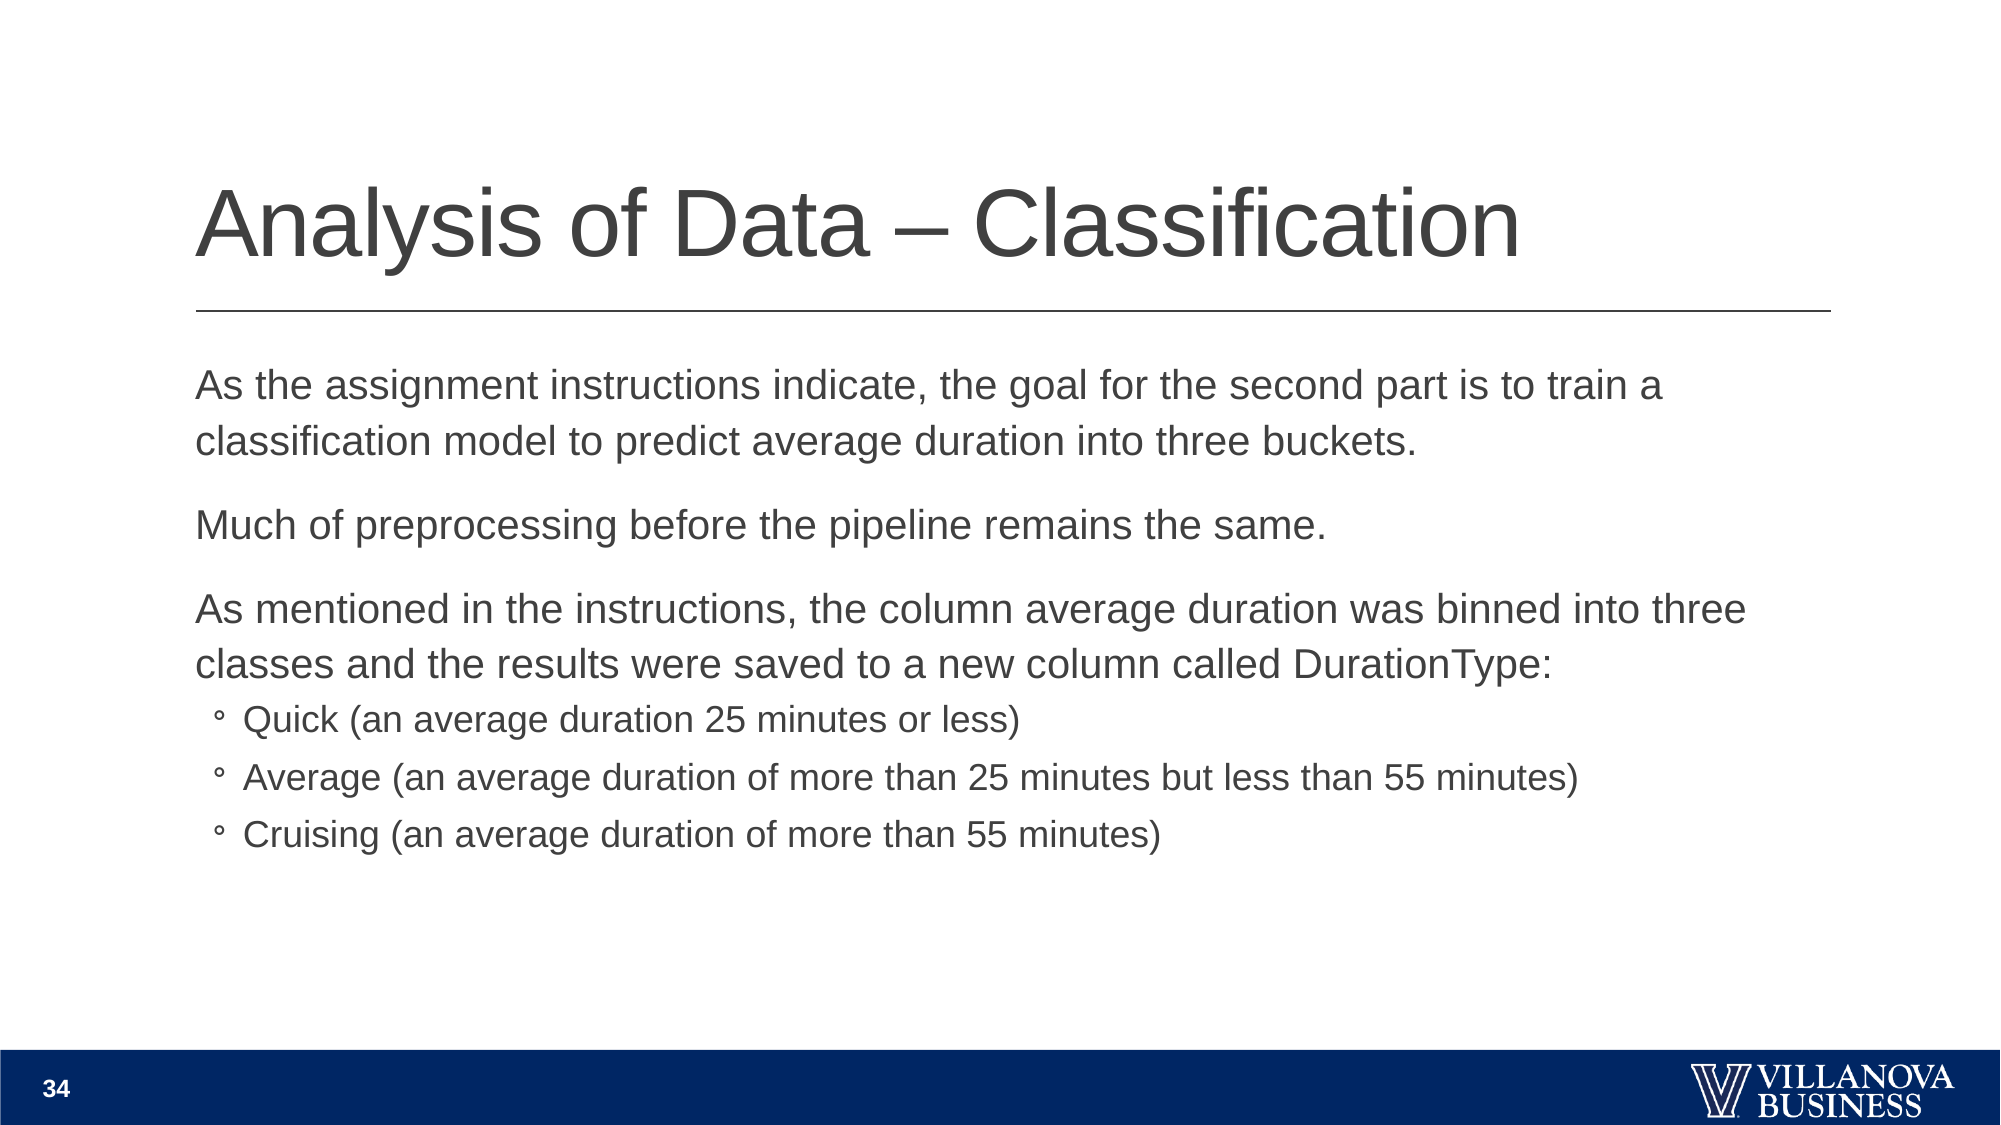

# Analysis of Data – Classification
As the assignment instructions indicate, the goal for the second part is to train a classification model to predict average duration into three buckets.
Much of preprocessing before the pipeline remains the same.
As mentioned in the instructions, the column average duration was binned into three classes and the results were saved to a new column called DurationType:
Quick (an average duration 25 minutes or less)
Average (an average duration of more than 25 minutes but less than 55 minutes)
Cruising (an average duration of more than 55 minutes)
34